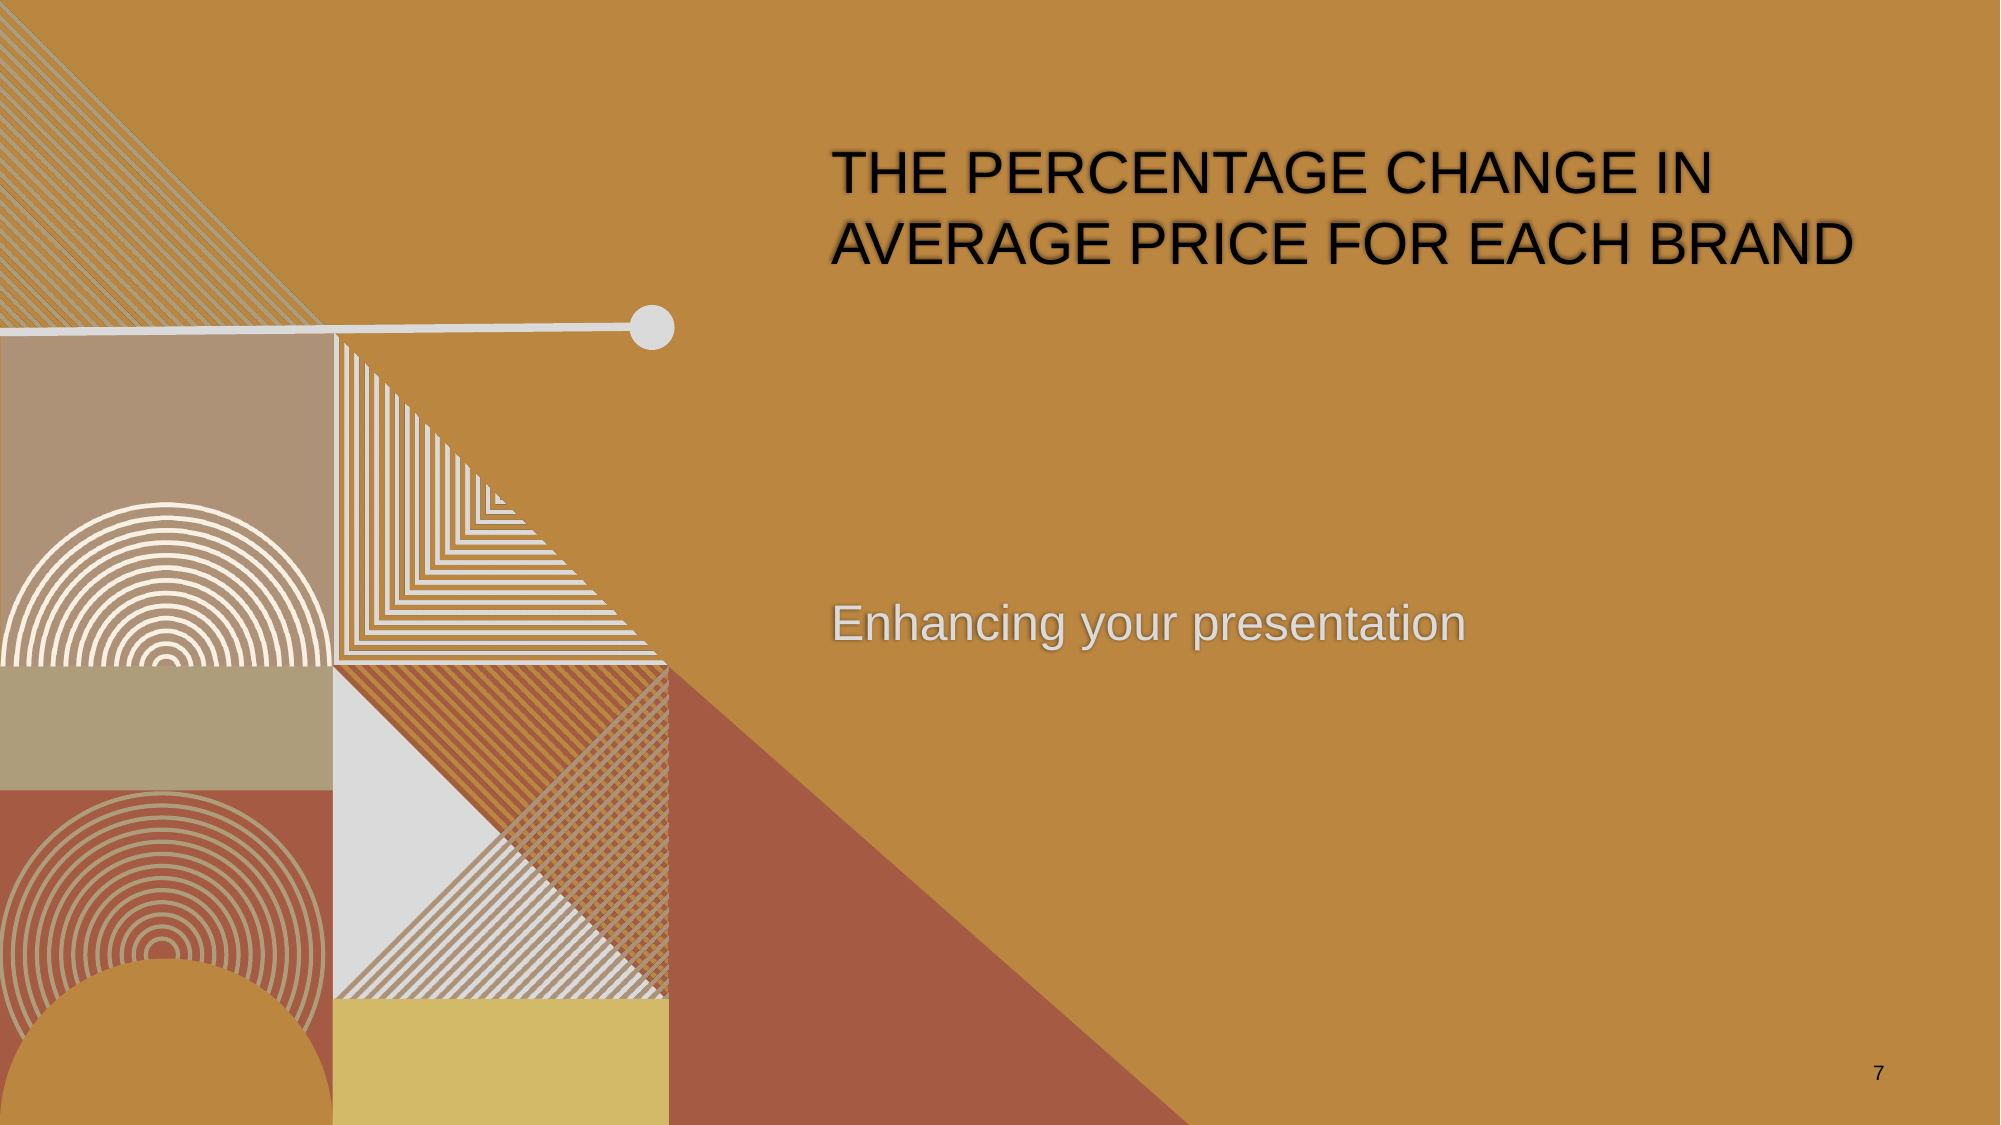

# the percentage change in average price for each brand
Enhancing your presentation

7